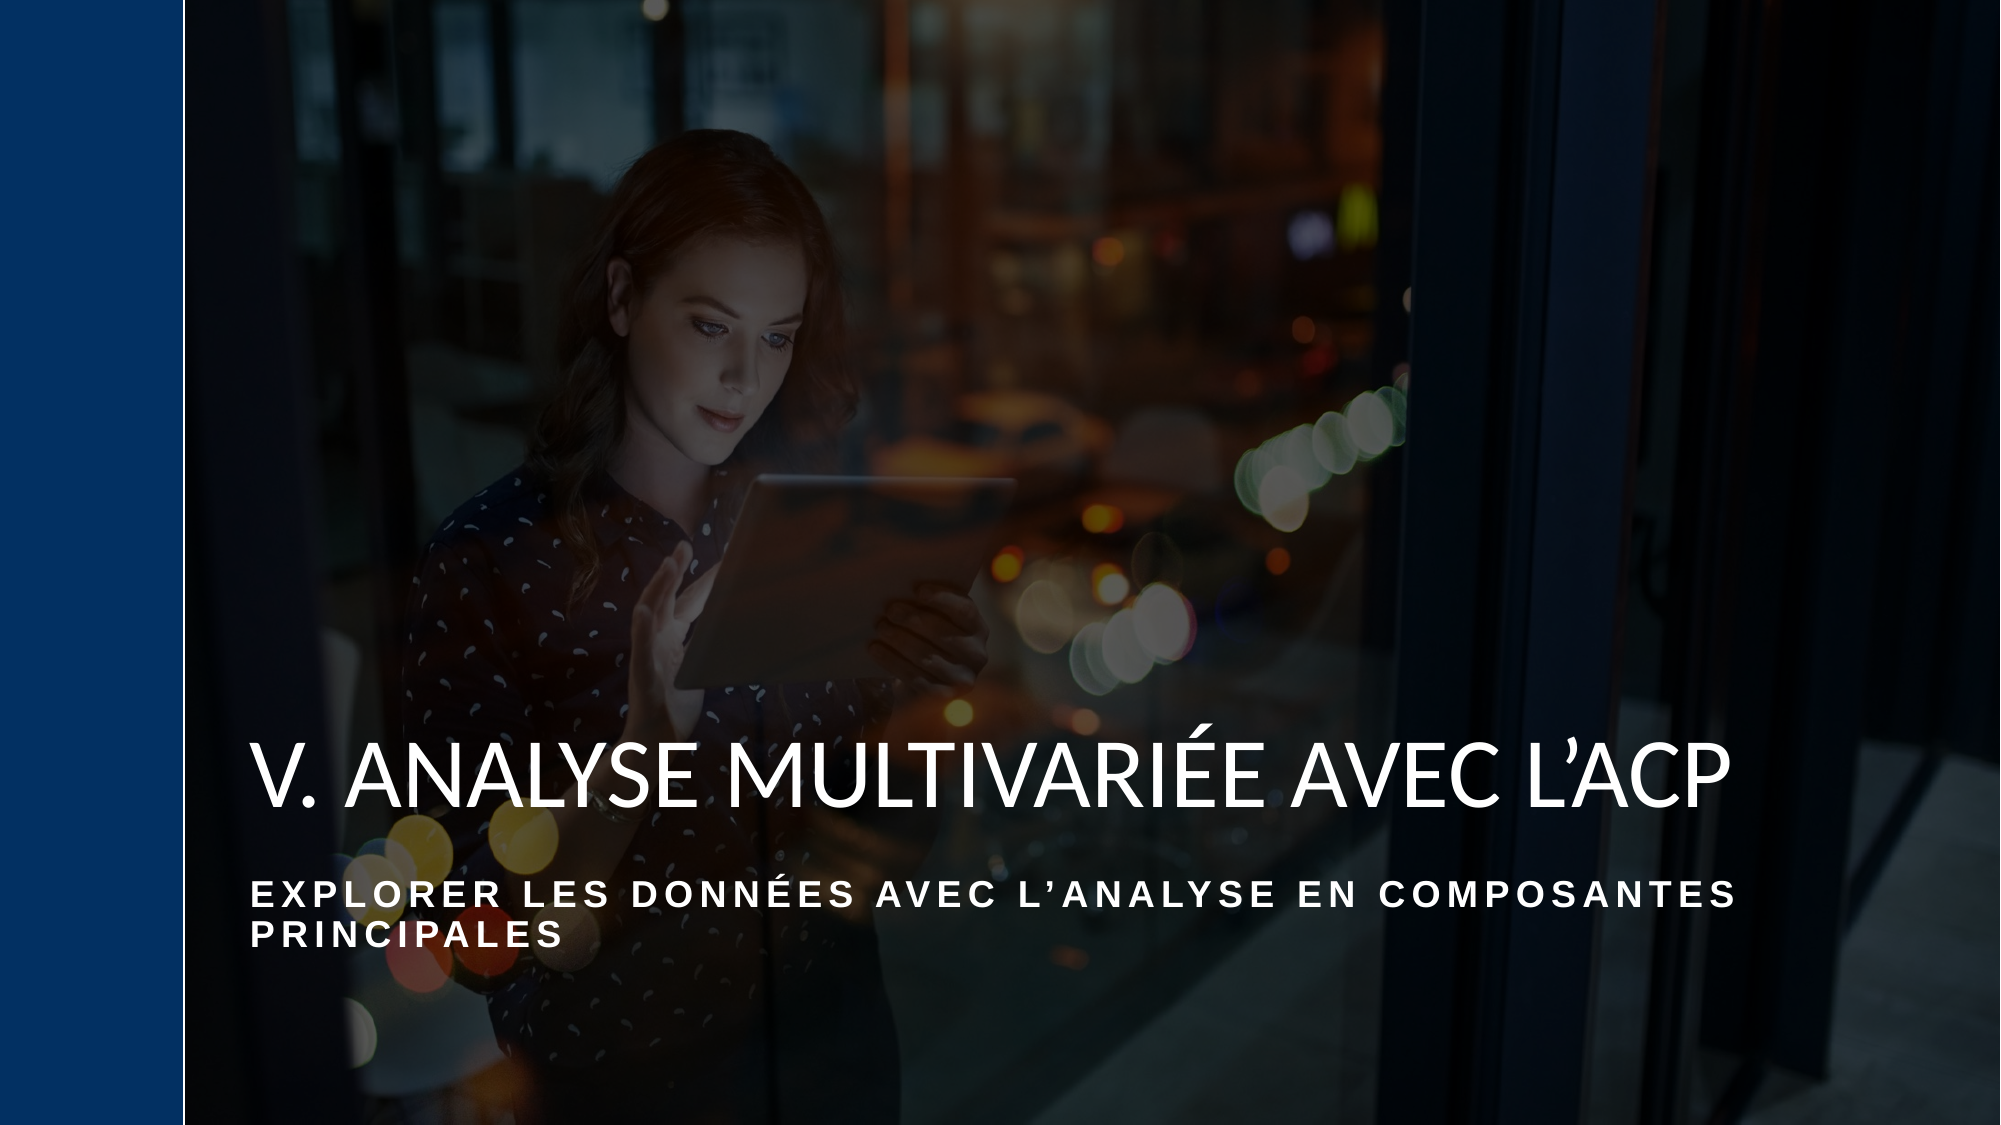

# V. Analyse multivariée avec l’ACP
Explorer les données avec l’analyse en composantes principales